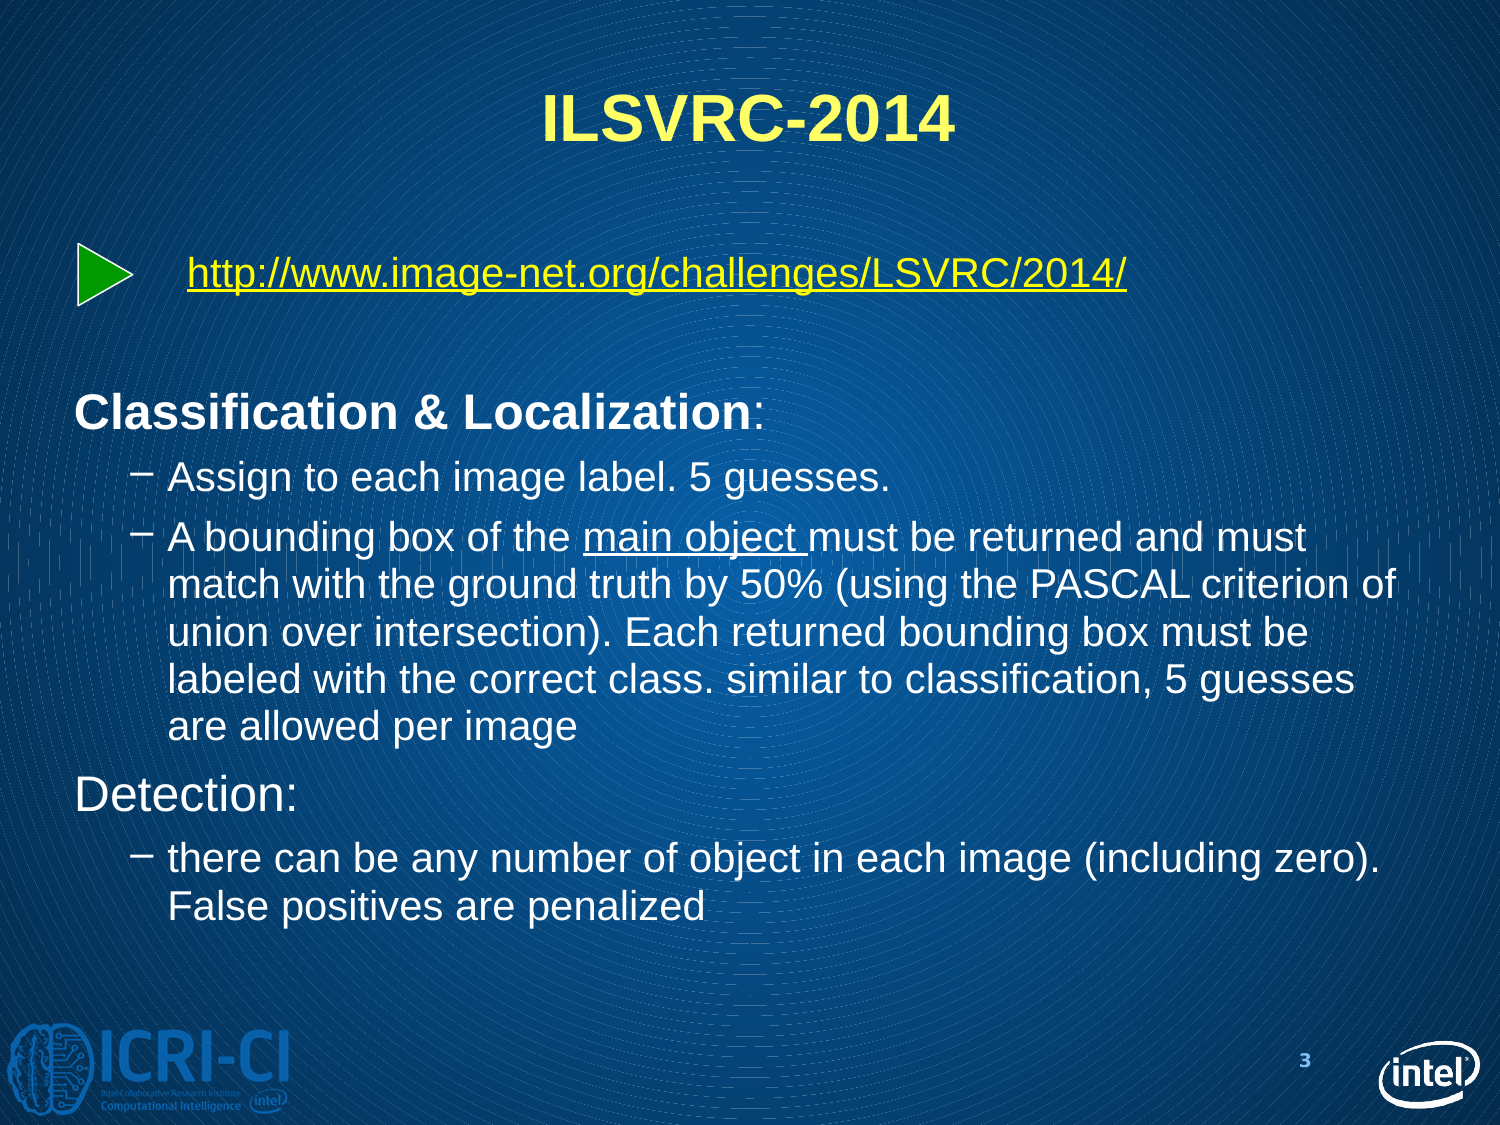

# ILSVRC-2014
http://www.image-net.org/challenges/LSVRC/2014/

Classification & Localization:
Assign to each image label. 5 guesses.
A bounding box of the main object must be returned and must match with the ground truth by 50% (using the PASCAL criterion of union over intersection). Each returned bounding box must be labeled with the correct class. similar to classification, 5 guesses are allowed per image
Detection:
there can be any number of object in each image (including zero). False positives are penalized